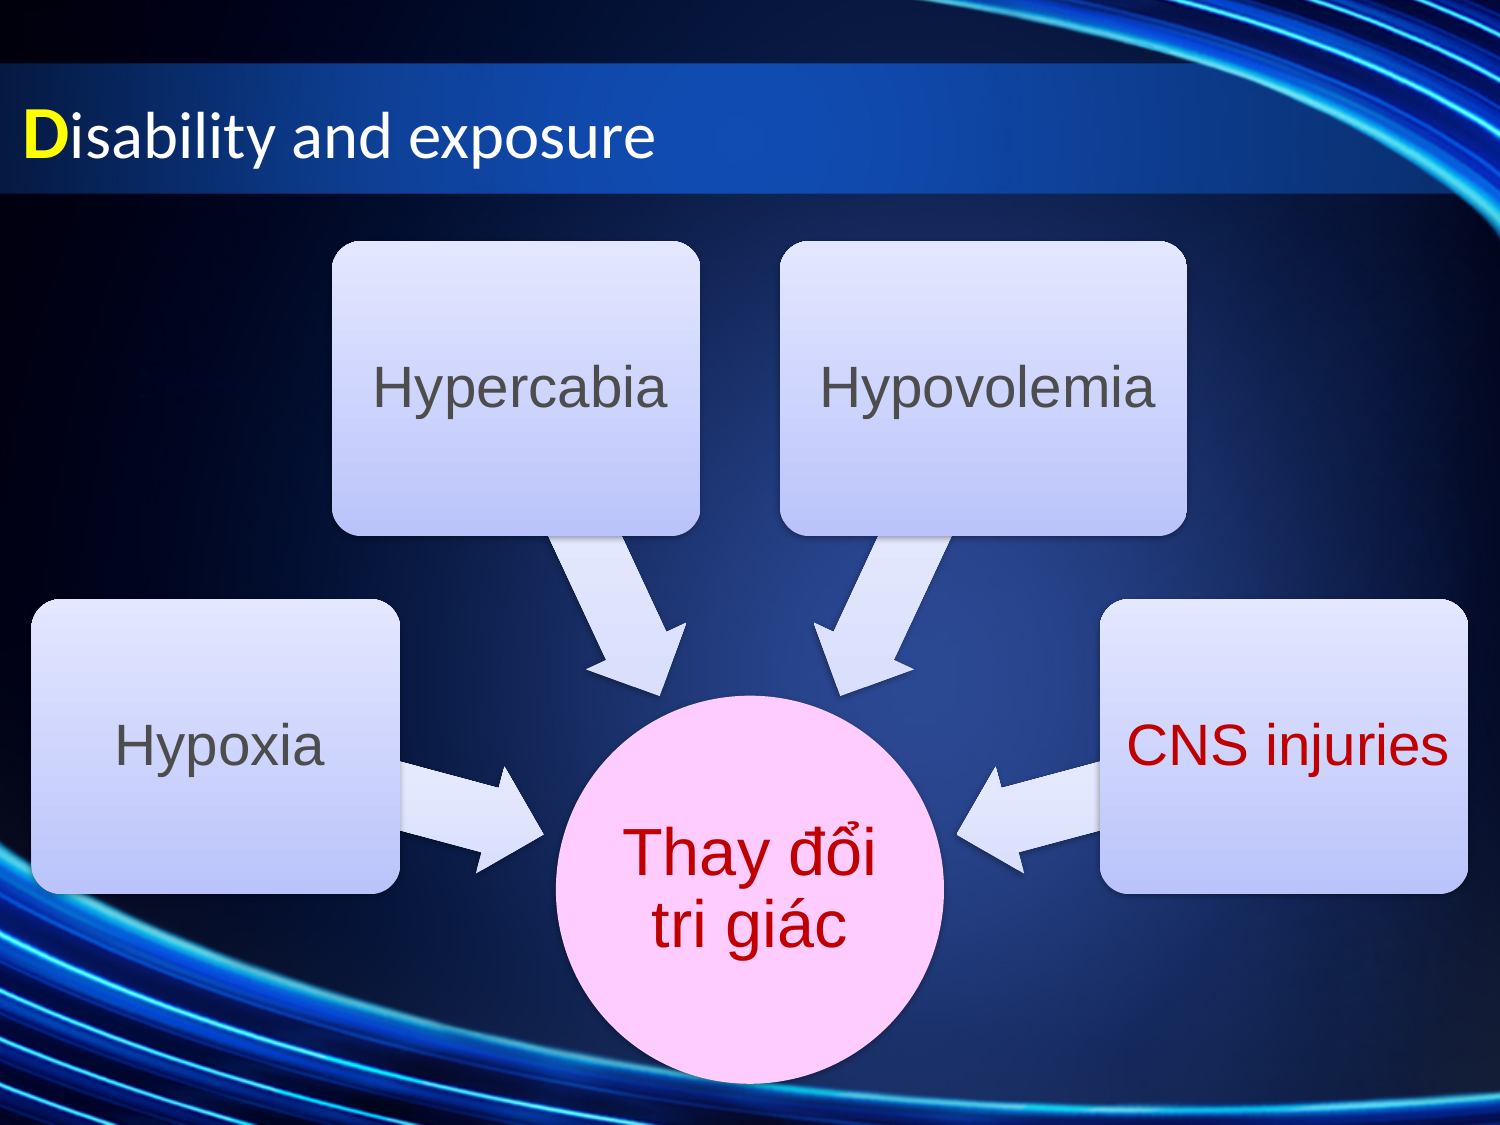

# Disability and exposure
Thay đổi tri giác
Hypoxia
Hypercabia
Hypovolemia
CNS injuries